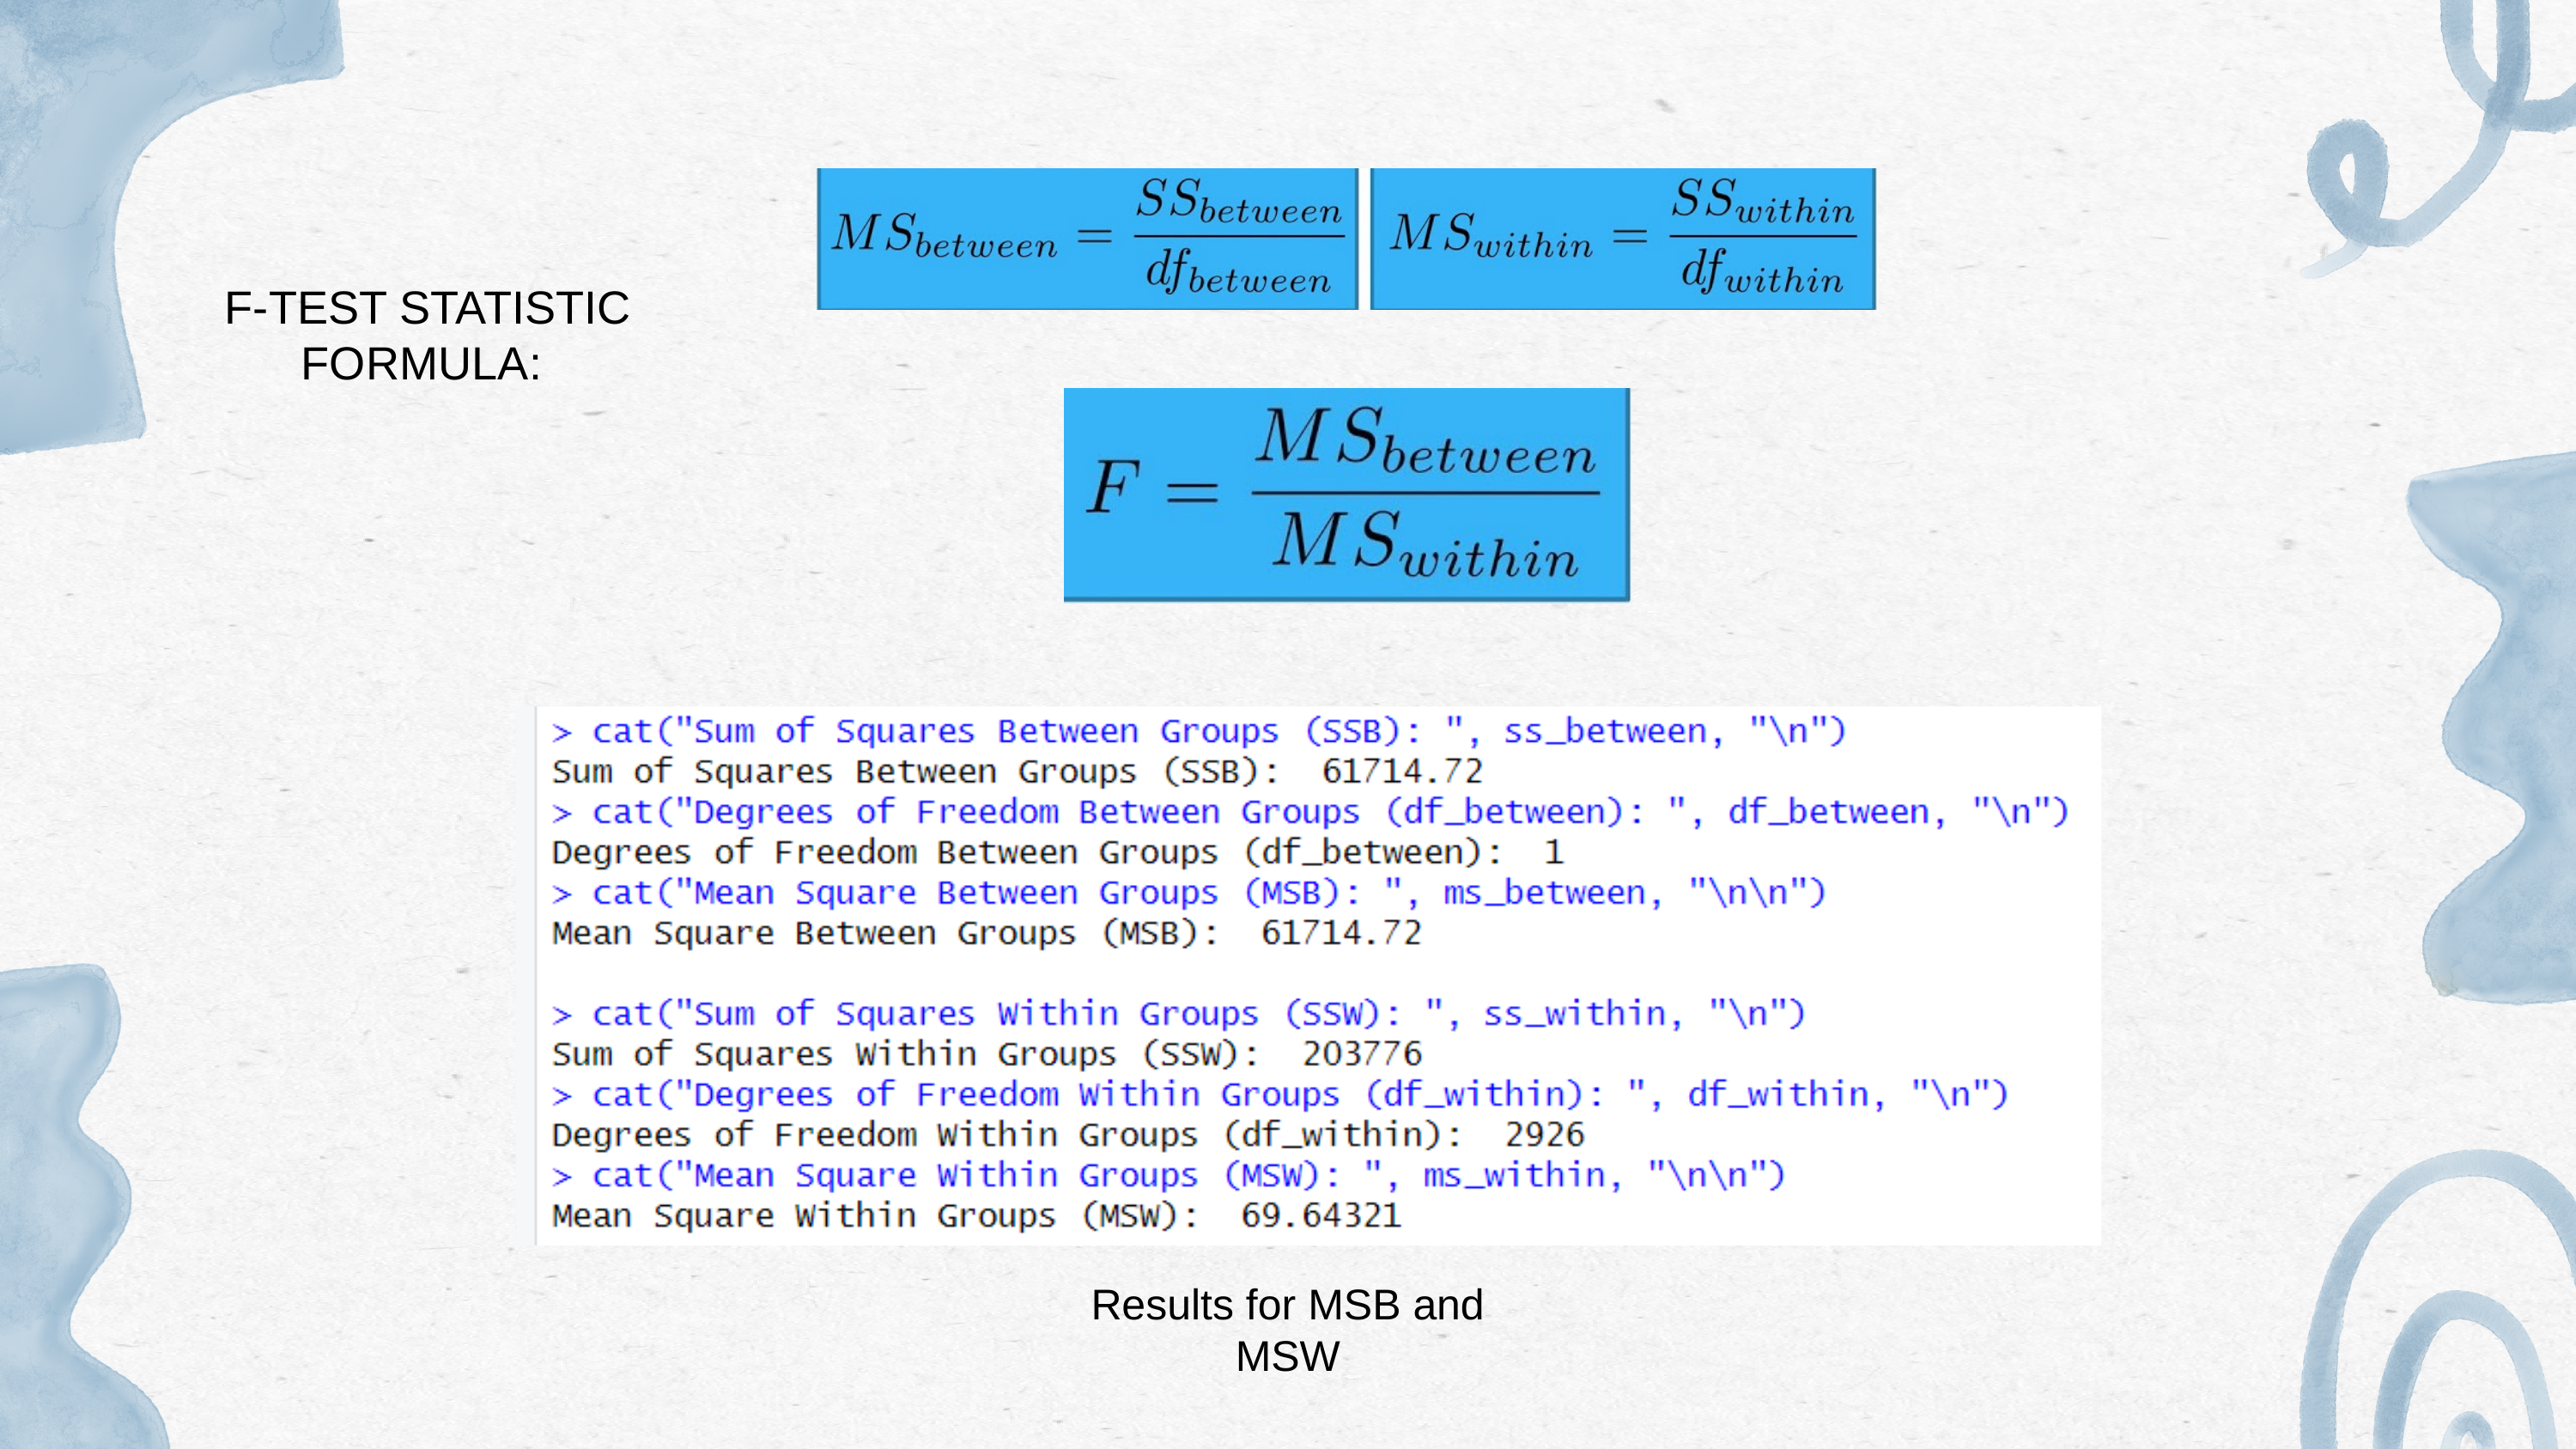

F-TEST STATISTIC FORMULA:

Results for MSB and MSW